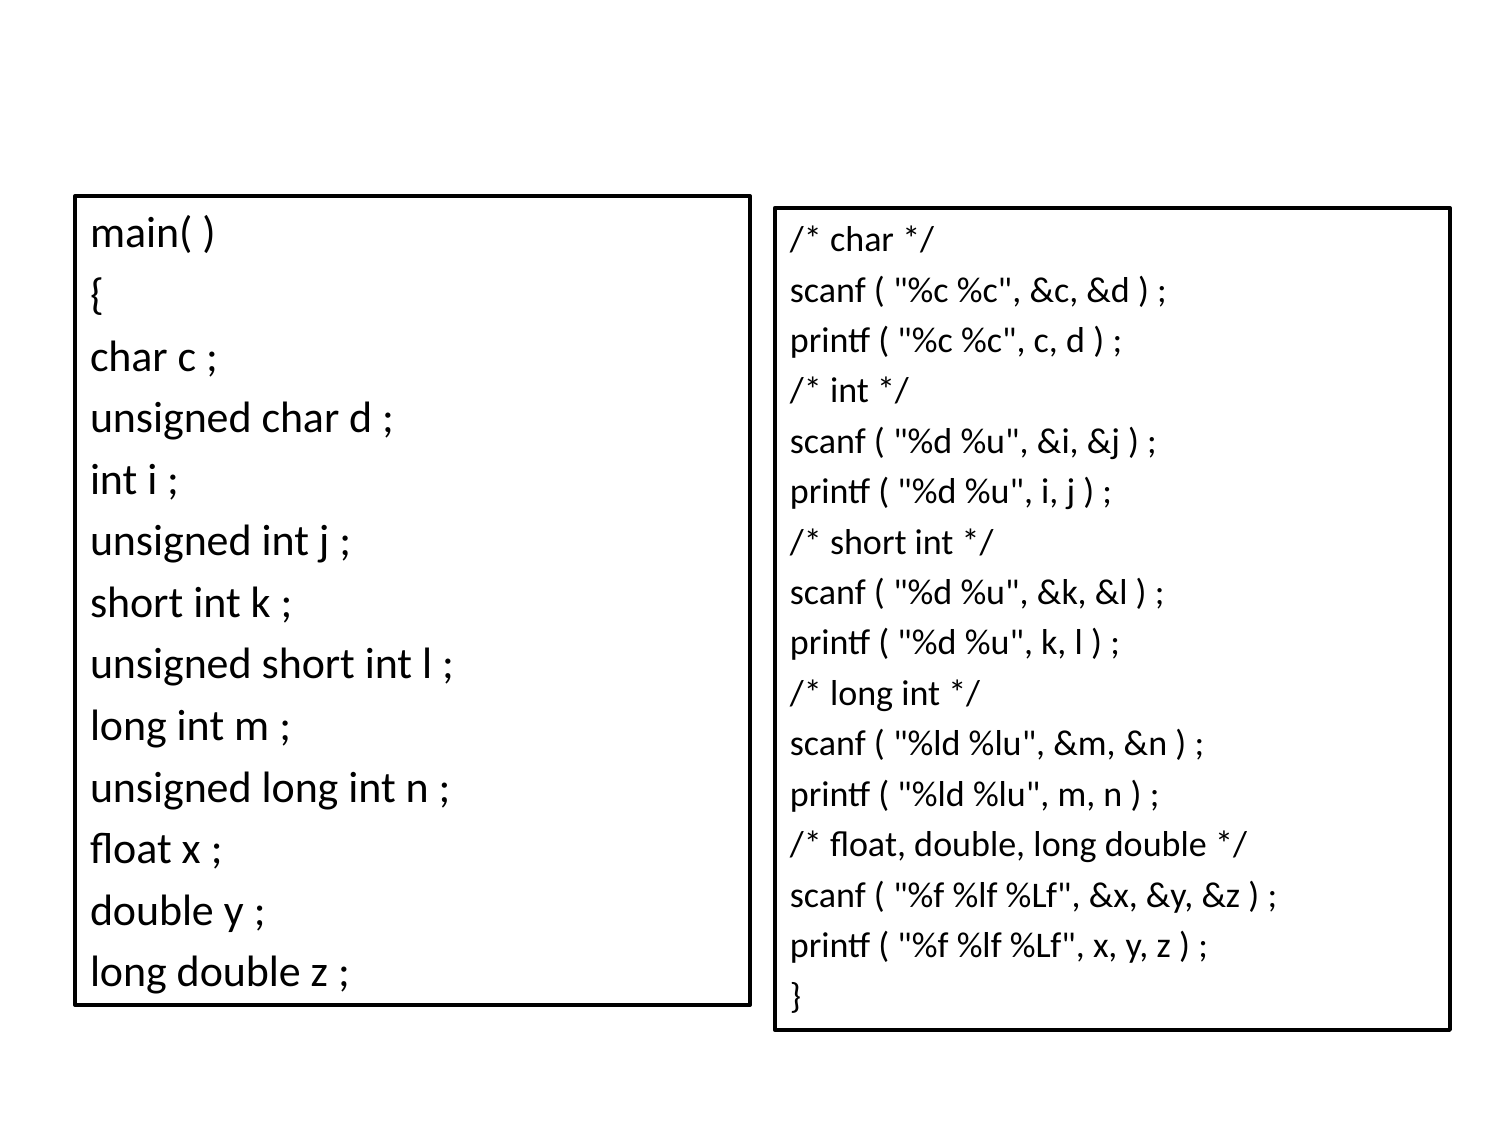

main( )
{
char c ;
unsigned char d ;
int i ;
unsigned int j ;
short int k ;
unsigned short int l ;
long int m ;
unsigned long int n ;
float x ;
double y ;
long double z ;
/* char */
scanf ( "%c %c", &c, &d ) ;
printf ( "%c %c", c, d ) ;
/* int */
scanf ( "%d %u", &i, &j ) ;
printf ( "%d %u", i, j ) ;
/* short int */
scanf ( "%d %u", &k, &l ) ;
printf ( "%d %u", k, l ) ;
/* long int */
scanf ( "%ld %lu", &m, &n ) ;
printf ( "%ld %lu", m, n ) ;
/* float, double, long double */
scanf ( "%f %lf %Lf", &x, &y, &z ) ;
printf ( "%f %lf %Lf", x, y, z ) ;
}